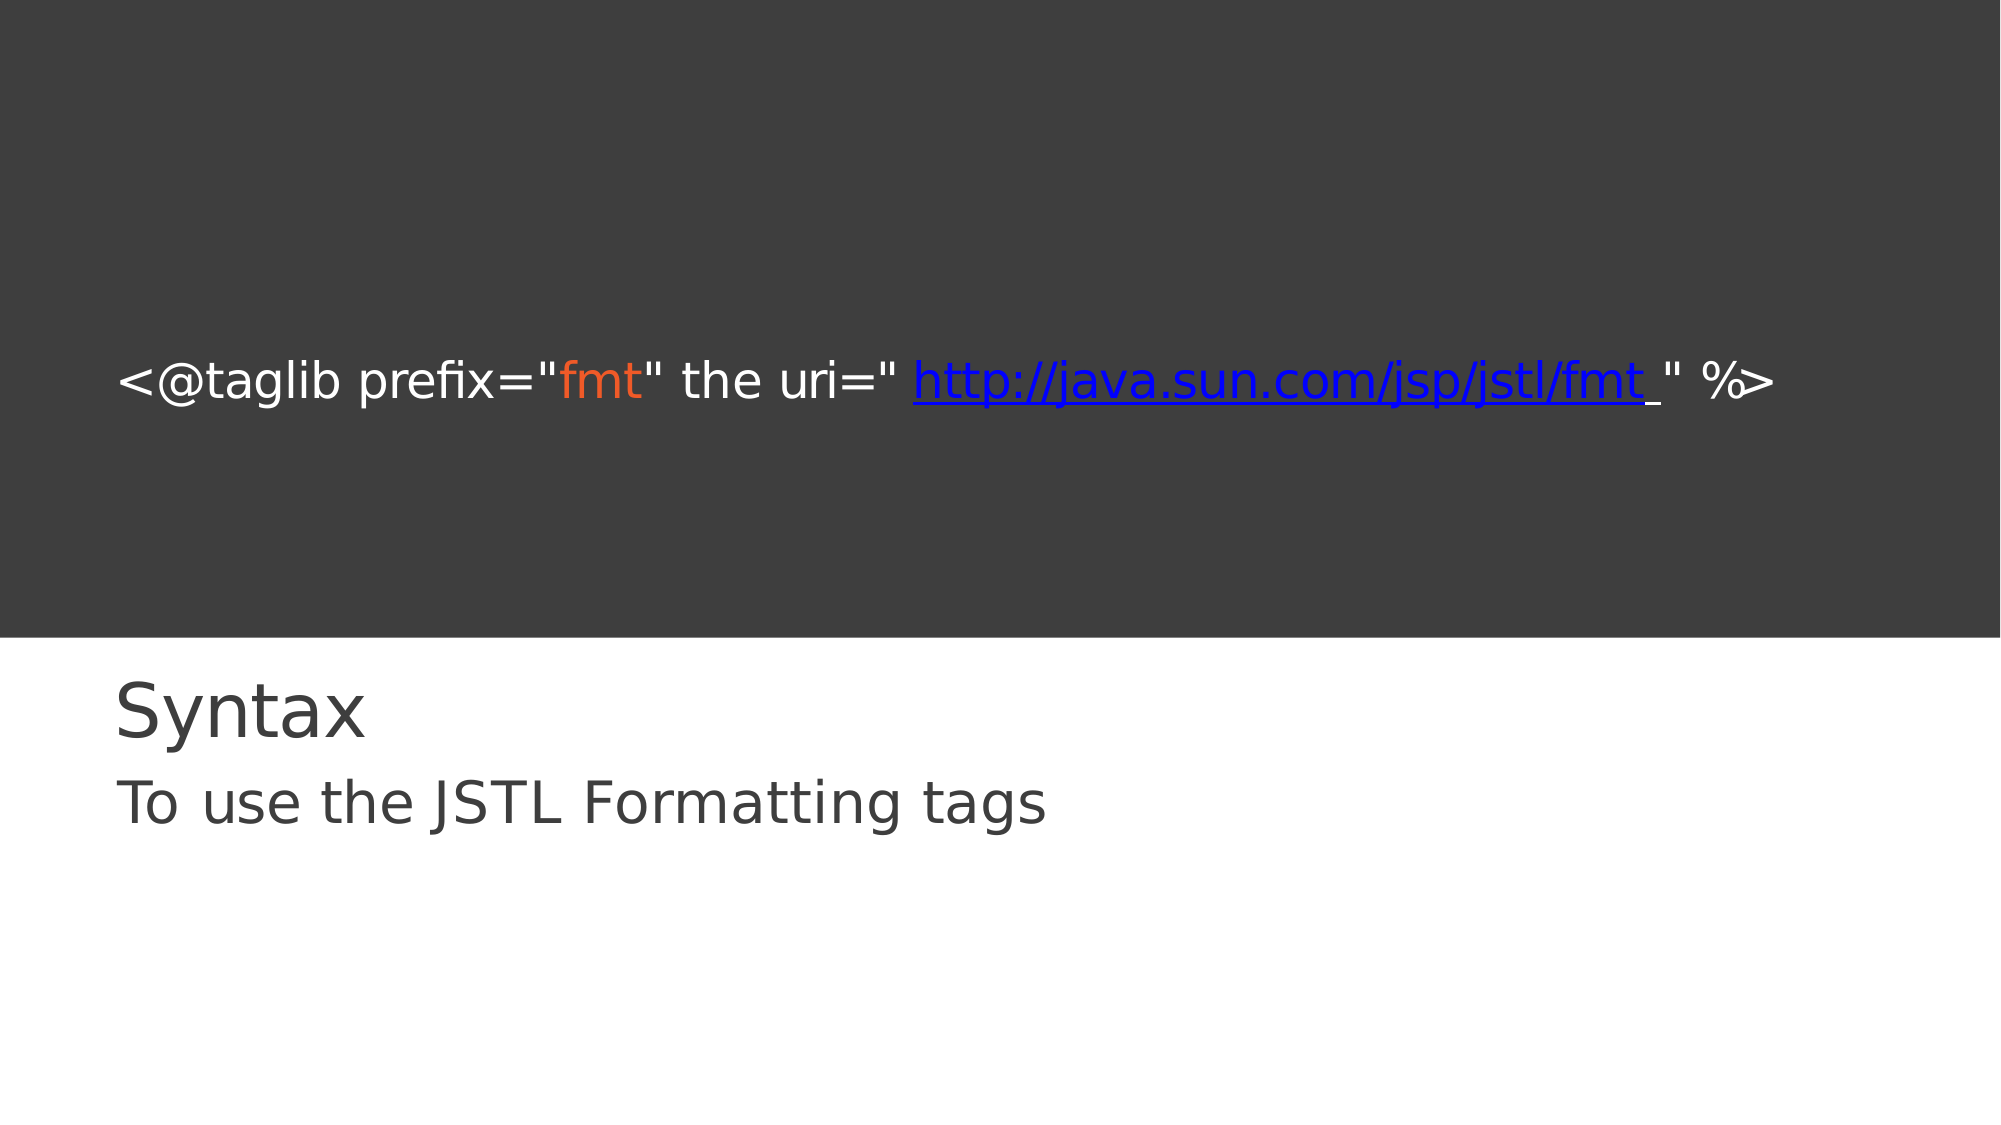

<@taglib prefix="fmt" the uri=" http://java.sun.com/jsp/jstl/fmt " %>
Syntax
To use the JSTL Formatting tags
14